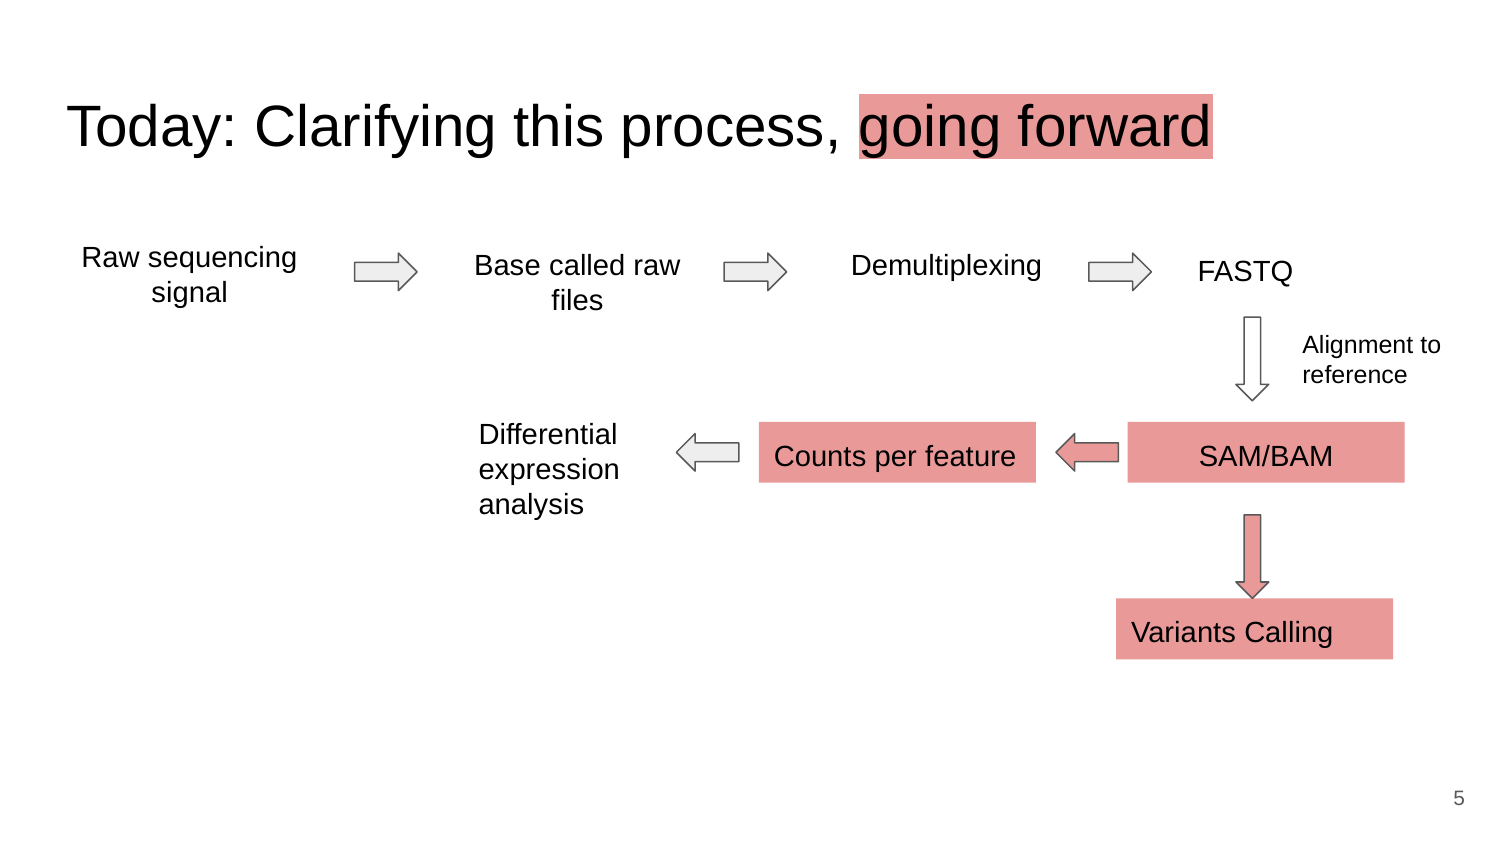

# Today: Clarifying this process, going forward
Raw sequencing signal
Base called raw files
Demultiplexing
FASTQ

Alignment to reference

Differential expression analysis
Counts per feature
SAM/BAM

Variants Calling
5